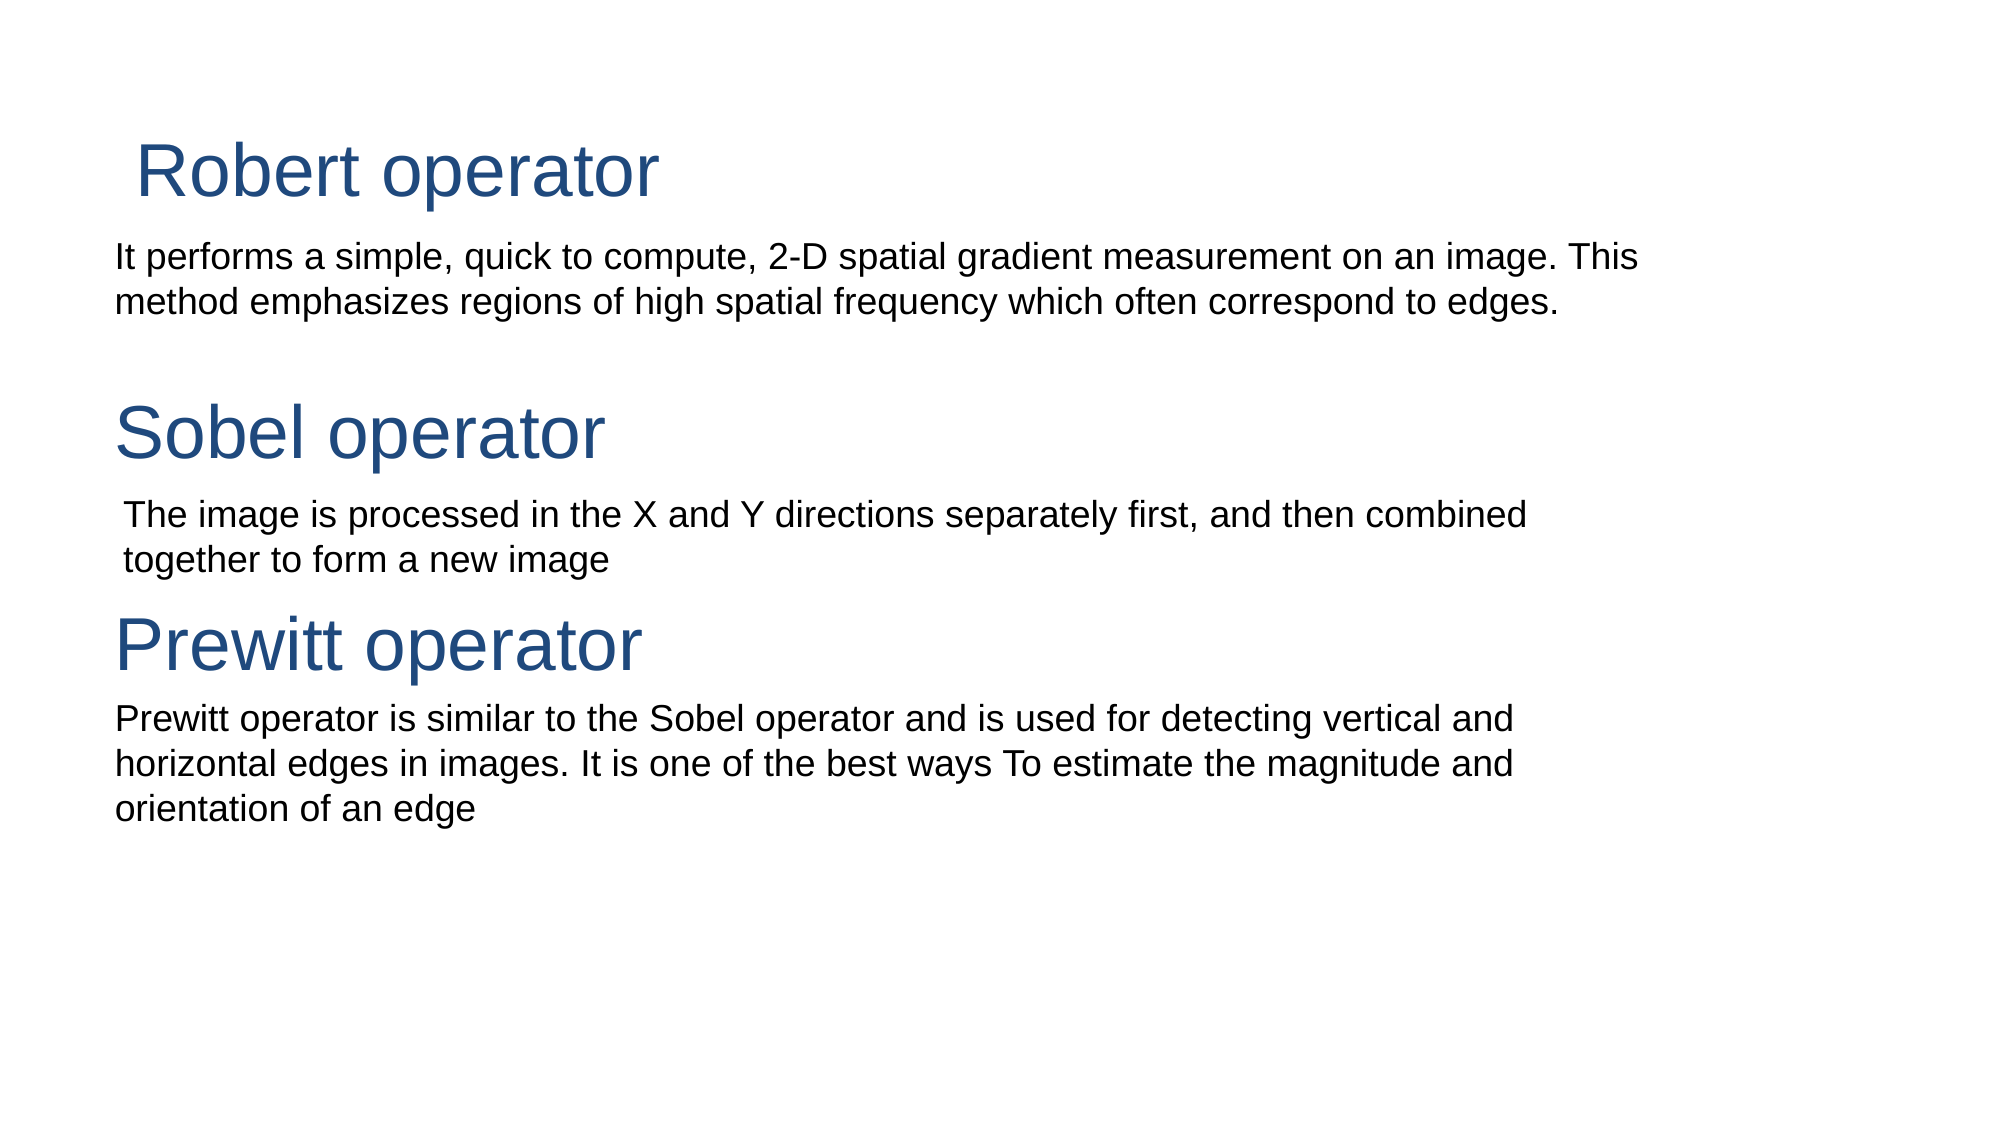

# Robert operator
It performs a simple, quick to compute, 2-D spatial gradient measurement on an image. This method emphasizes regions of high spatial frequency which often correspond to edges.
Sobel operator
The image is processed in the X and Y directions separately first, and then combined together to form a new image
Prewitt operator
Prewitt operator is similar to the Sobel operator and is used for detecting vertical and horizontal edges in images. It is one of the best ways To estimate the magnitude and orientation of an edge